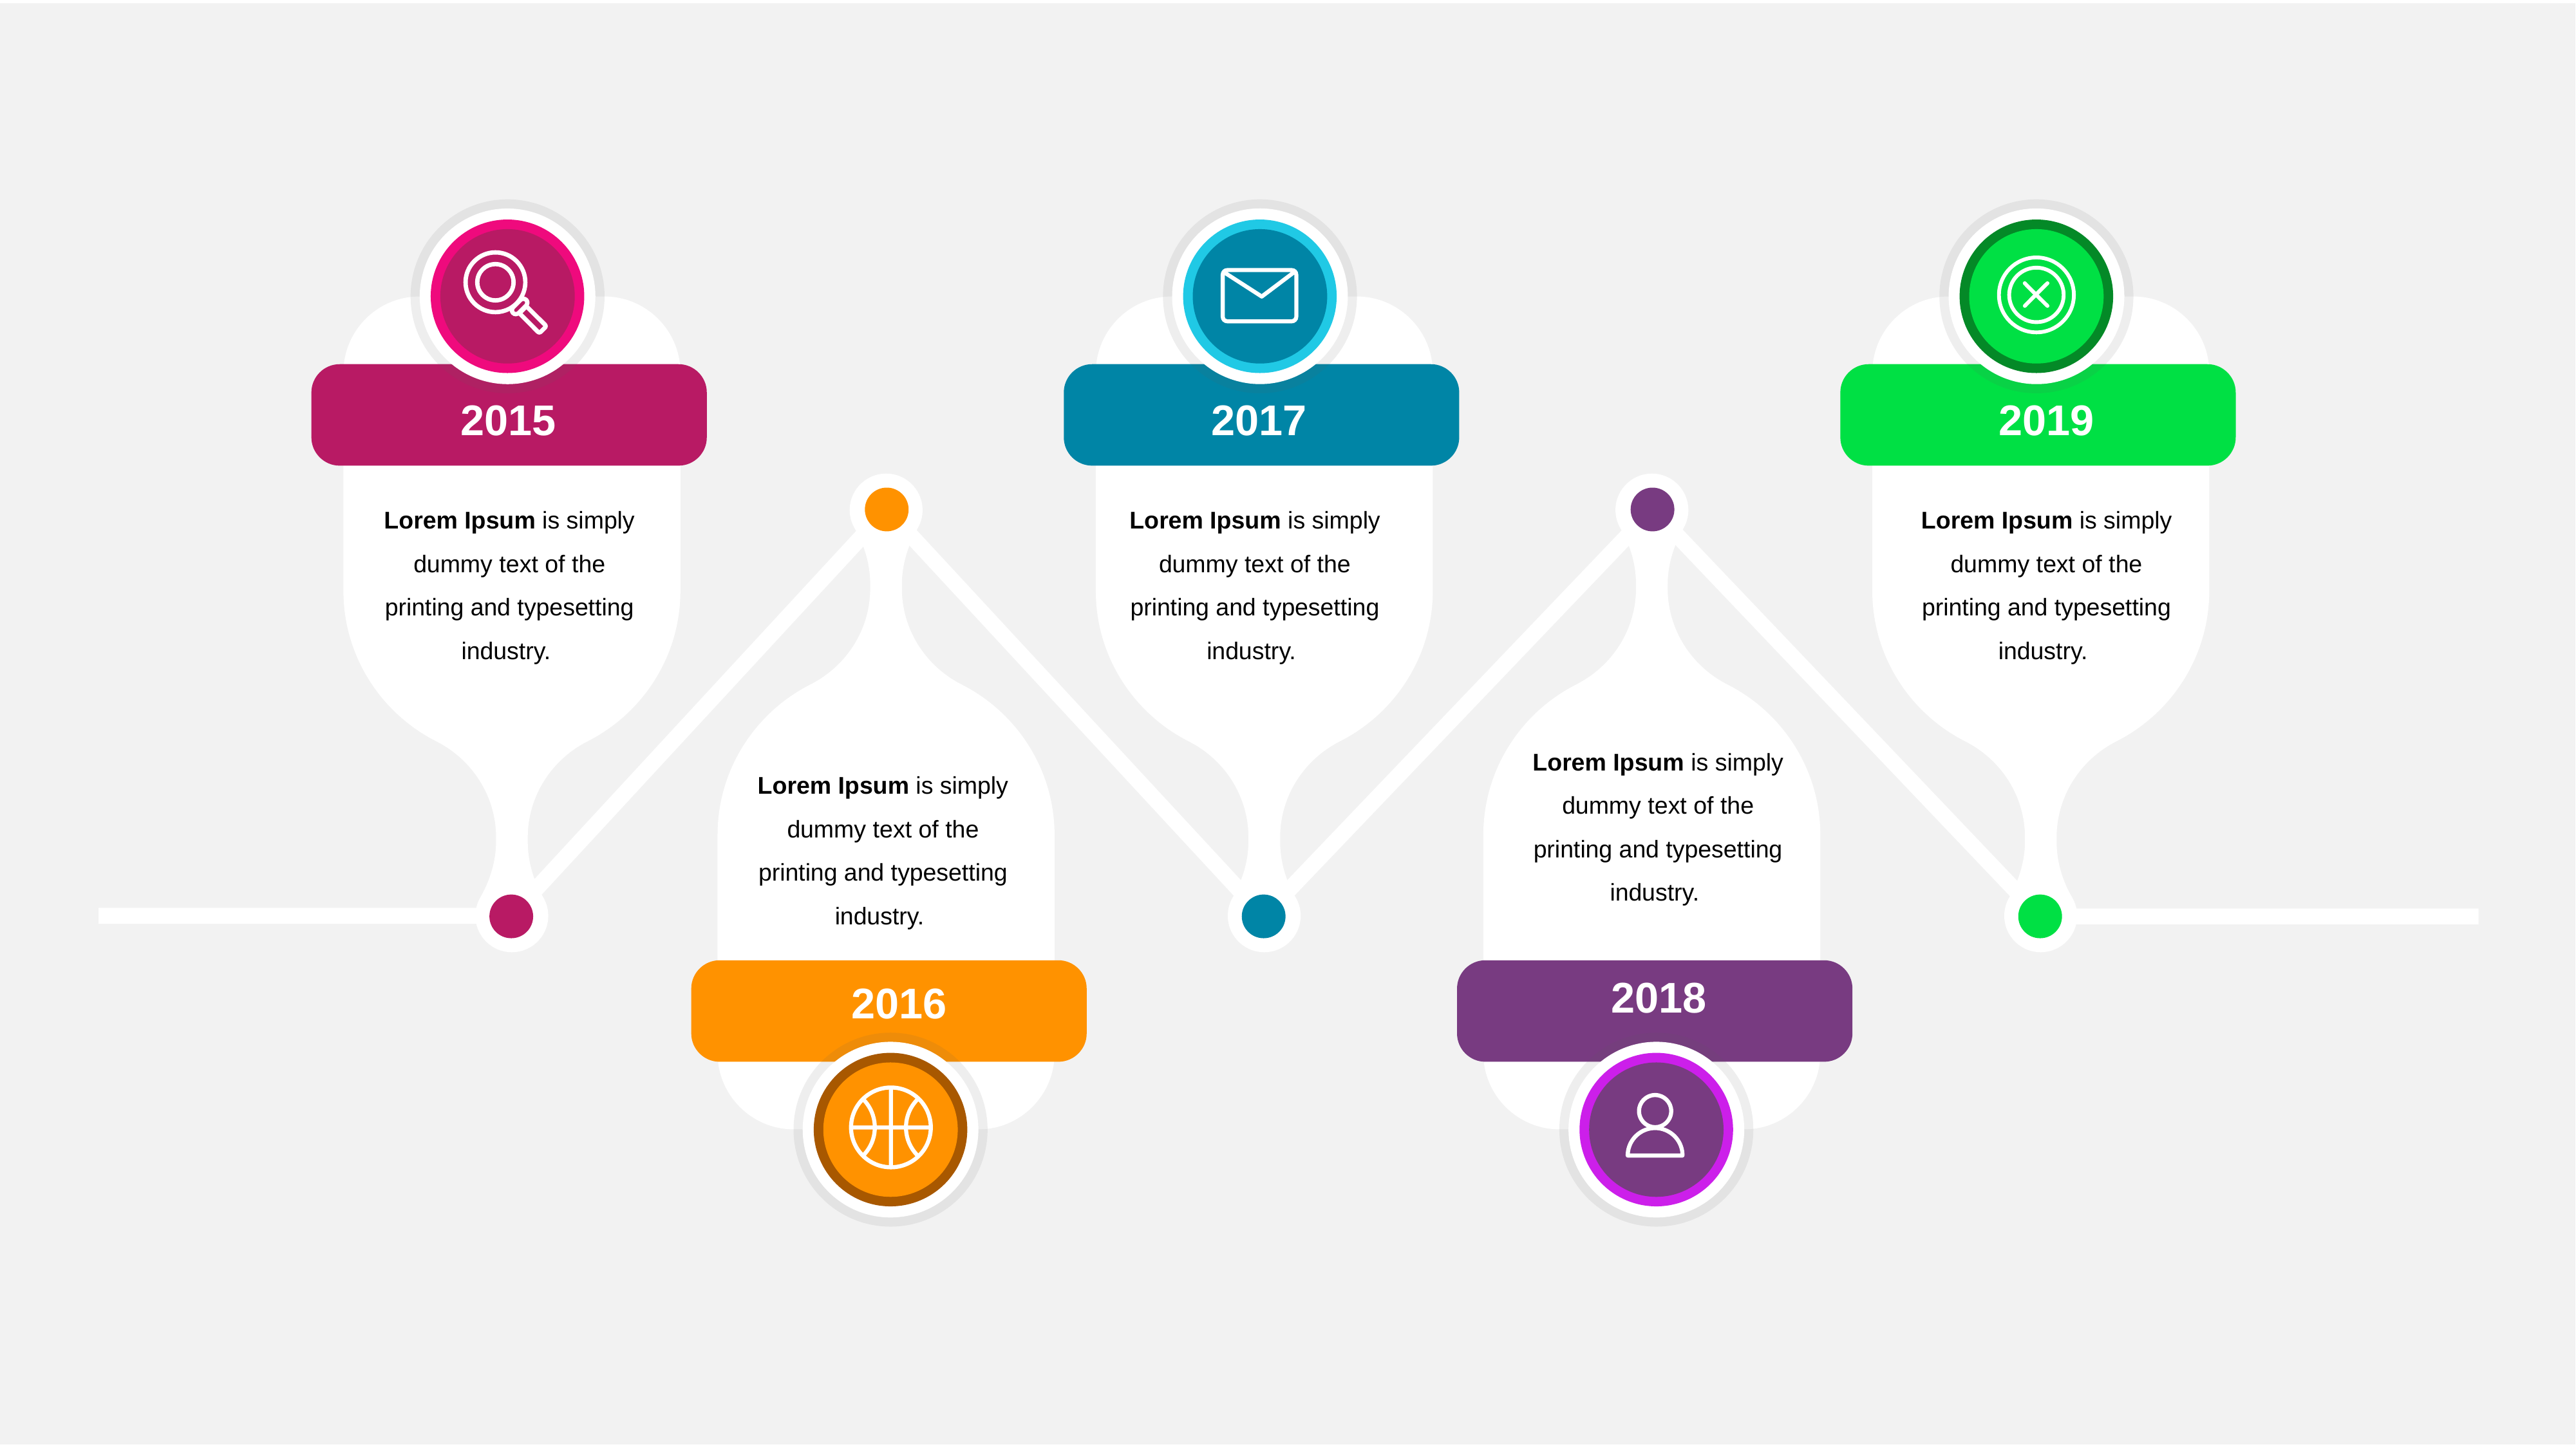

2015
2017
2019
Lorem Ipsum is simply dummy text of the printing and typesetting industry.
Lorem Ipsum is simply dummy text of the printing and typesetting industry.
Lorem Ipsum is simply dummy text of the printing and typesetting industry.
Lorem Ipsum is simply dummy text of the printing and typesetting industry.
Lorem Ipsum is simply dummy text of the printing and typesetting industry.
2018
2016